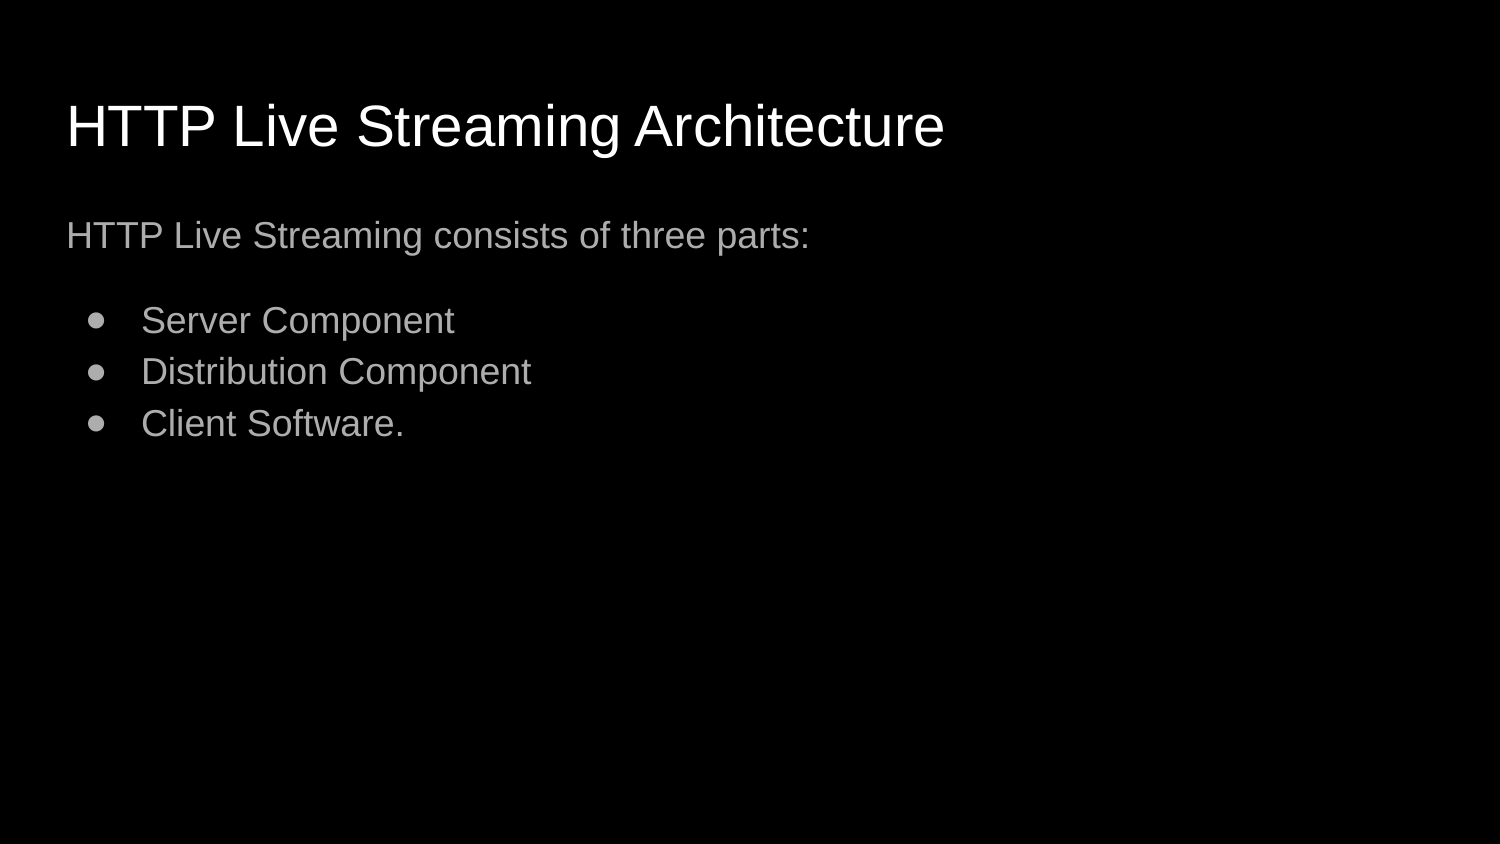

# HTTP Live Streaming Architecture
HTTP Live Streaming consists of three parts:
Server Component
Distribution Component
Client Software.